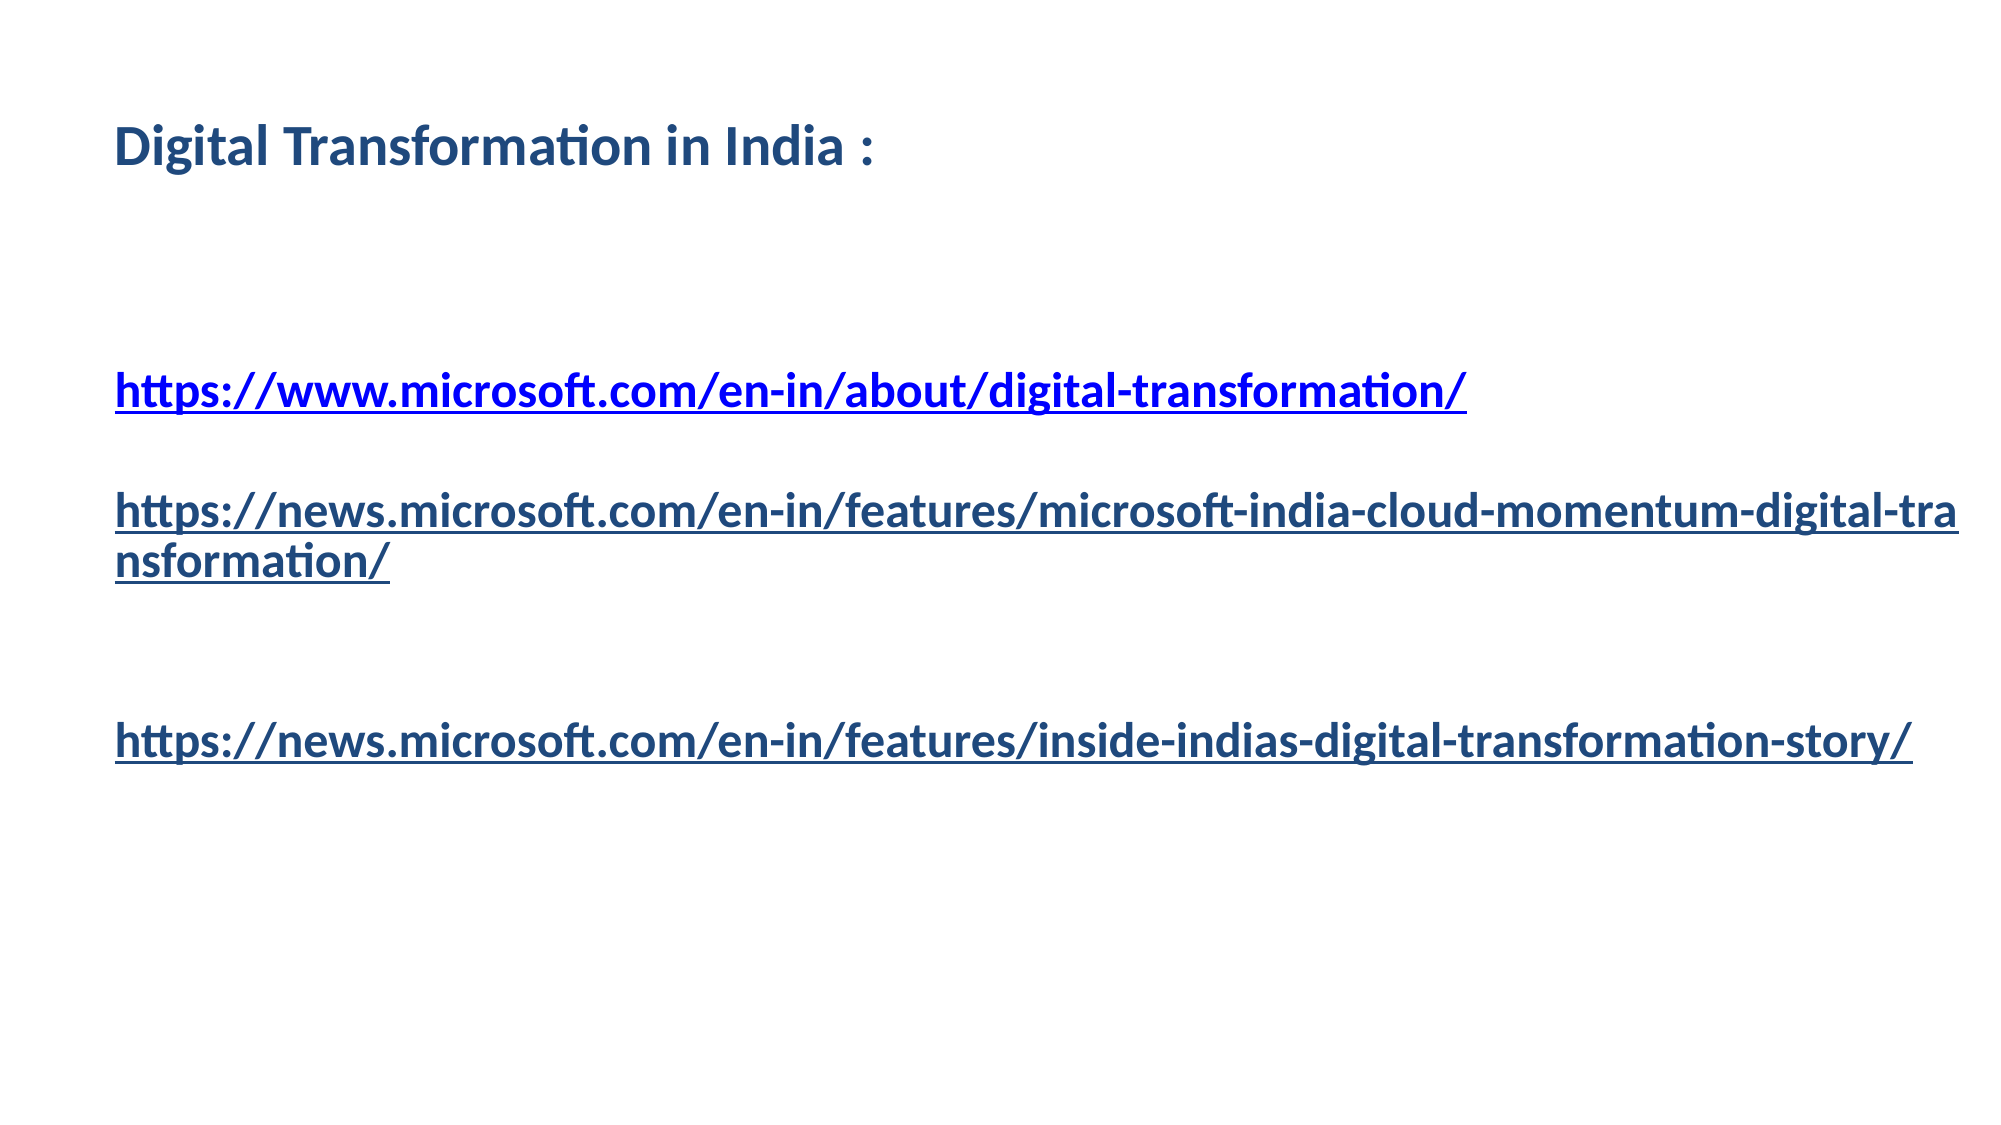

Digital Transformation in India :

https://www.microsoft.com/en-in/about/digital-transformation/

https://news.microsoft.com/en-in/features/microsoft-india-cloud-momentum-digital-transformation/

https://news.microsoft.com/en-in/features/inside-indias-digital-transformation-story/